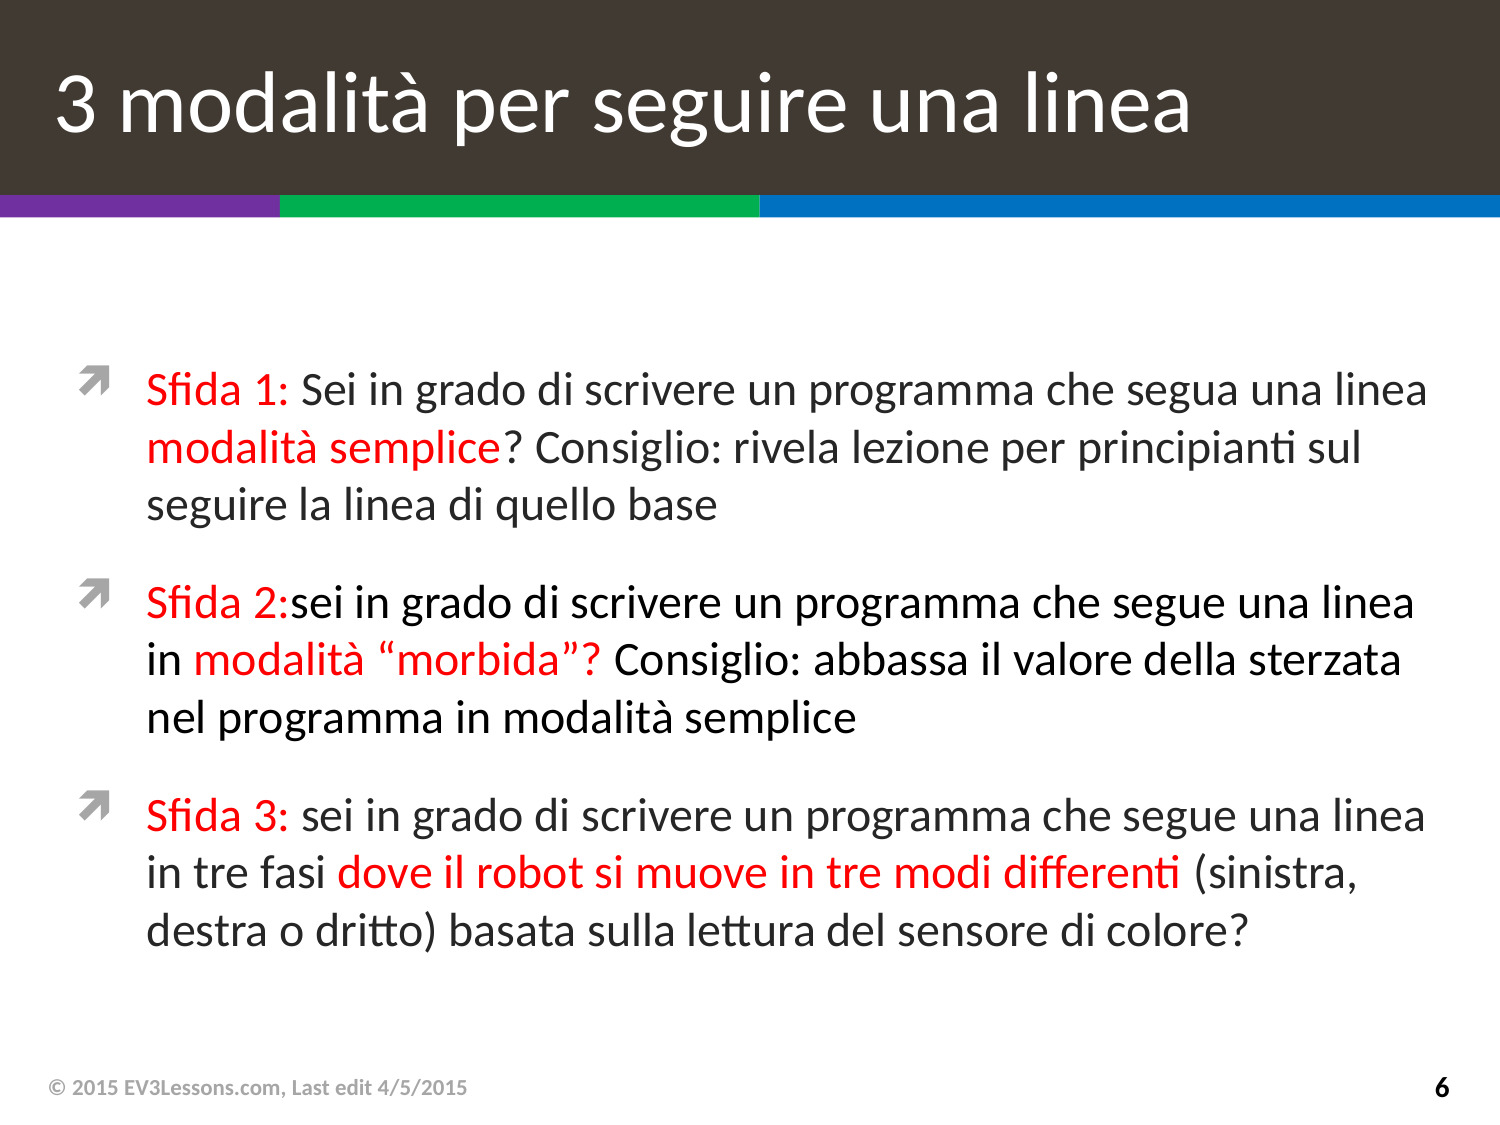

# 3 modalità per seguire una linea
Sfida 1: Sei in grado di scrivere un programma che segua una linea modalità semplice? Consiglio: rivela lezione per principianti sul seguire la linea di quello base
Sfida 2:sei in grado di scrivere un programma che segue una linea in modalità “morbida”? Consiglio: abbassa il valore della sterzata nel programma in modalità semplice
Sfida 3: sei in grado di scrivere un programma che segue una linea in tre fasi dove il robot si muove in tre modi differenti (sinistra, destra o dritto) basata sulla lettura del sensore di colore?
© 2015 EV3Lessons.com, Last edit 4/5/2015
6